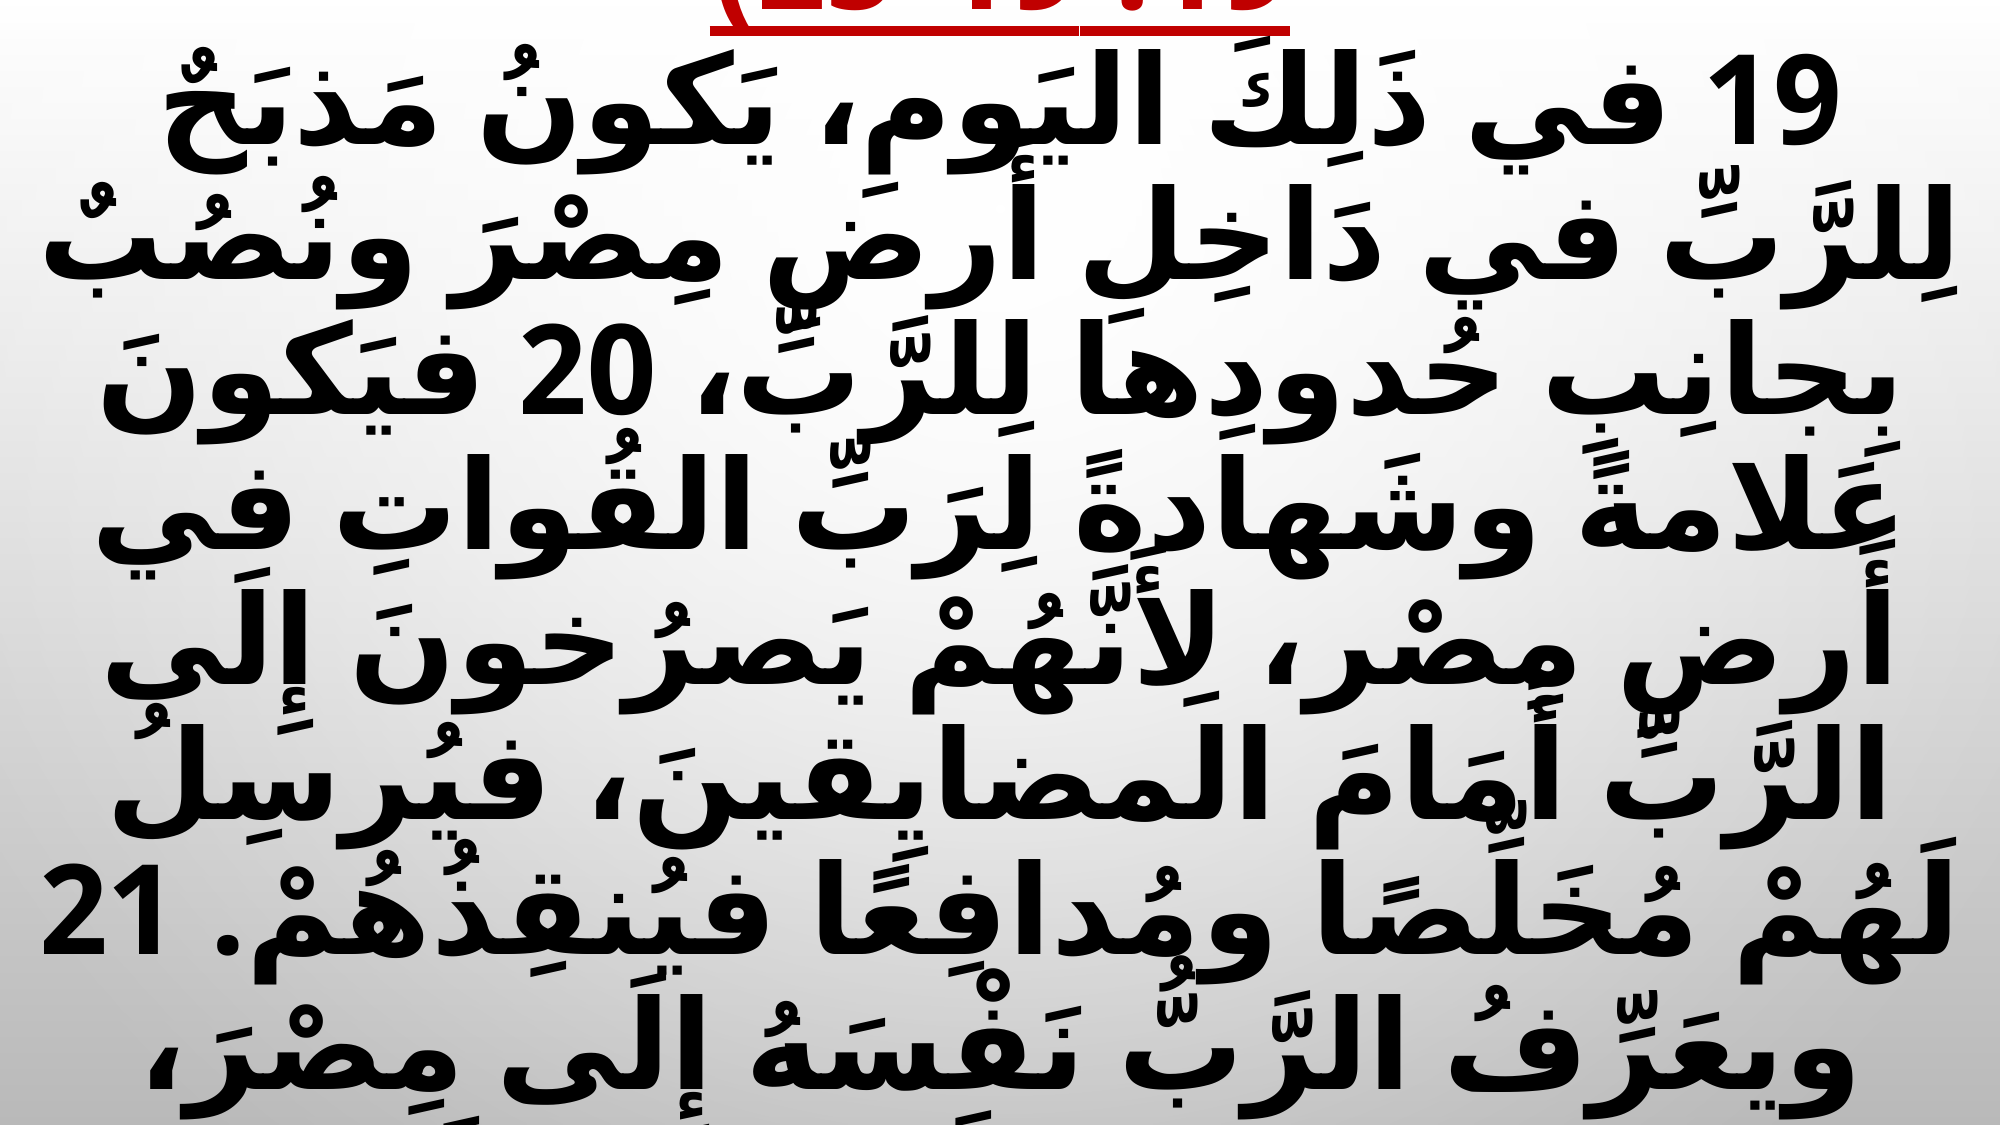

# وأَيْضًا منْ سفْرِ إشعياء النَّبِيِّ (إش 19: 19-25) 19 في ذَلِكَ اليَومِ، يَكونُ مَذبَحٌ لِلرَّبِّ في دَاخِلِ أَرضِ مِصْرَ ونُصُبٌ بِجانِبِ حُدودِها لِلرَّبِّ، 20 فيَكونَ عَلامةً وشَهادةً لِرَبِّ القُواتِ في أَرضِ مِصْر، لِأَنَّهُمْ يَصرُخونَ إِلَى الرَّبِّ أَمَامَ المضايِقينَ، فيُرسِلُ لَهُمْ مُخَلِّصًا ومُدافِعًا فيُنقِذُهُمْ. 21 ويعَرِّفُ الرَّبُّ نَفْسَهُ إِلَى مِصْرَ، فتَعرِفَ مِصْرُ الرَّبَّ في ذَلِكَ اليَومِ، وتَعبُدُهُ بِالذَّبيحَةِ